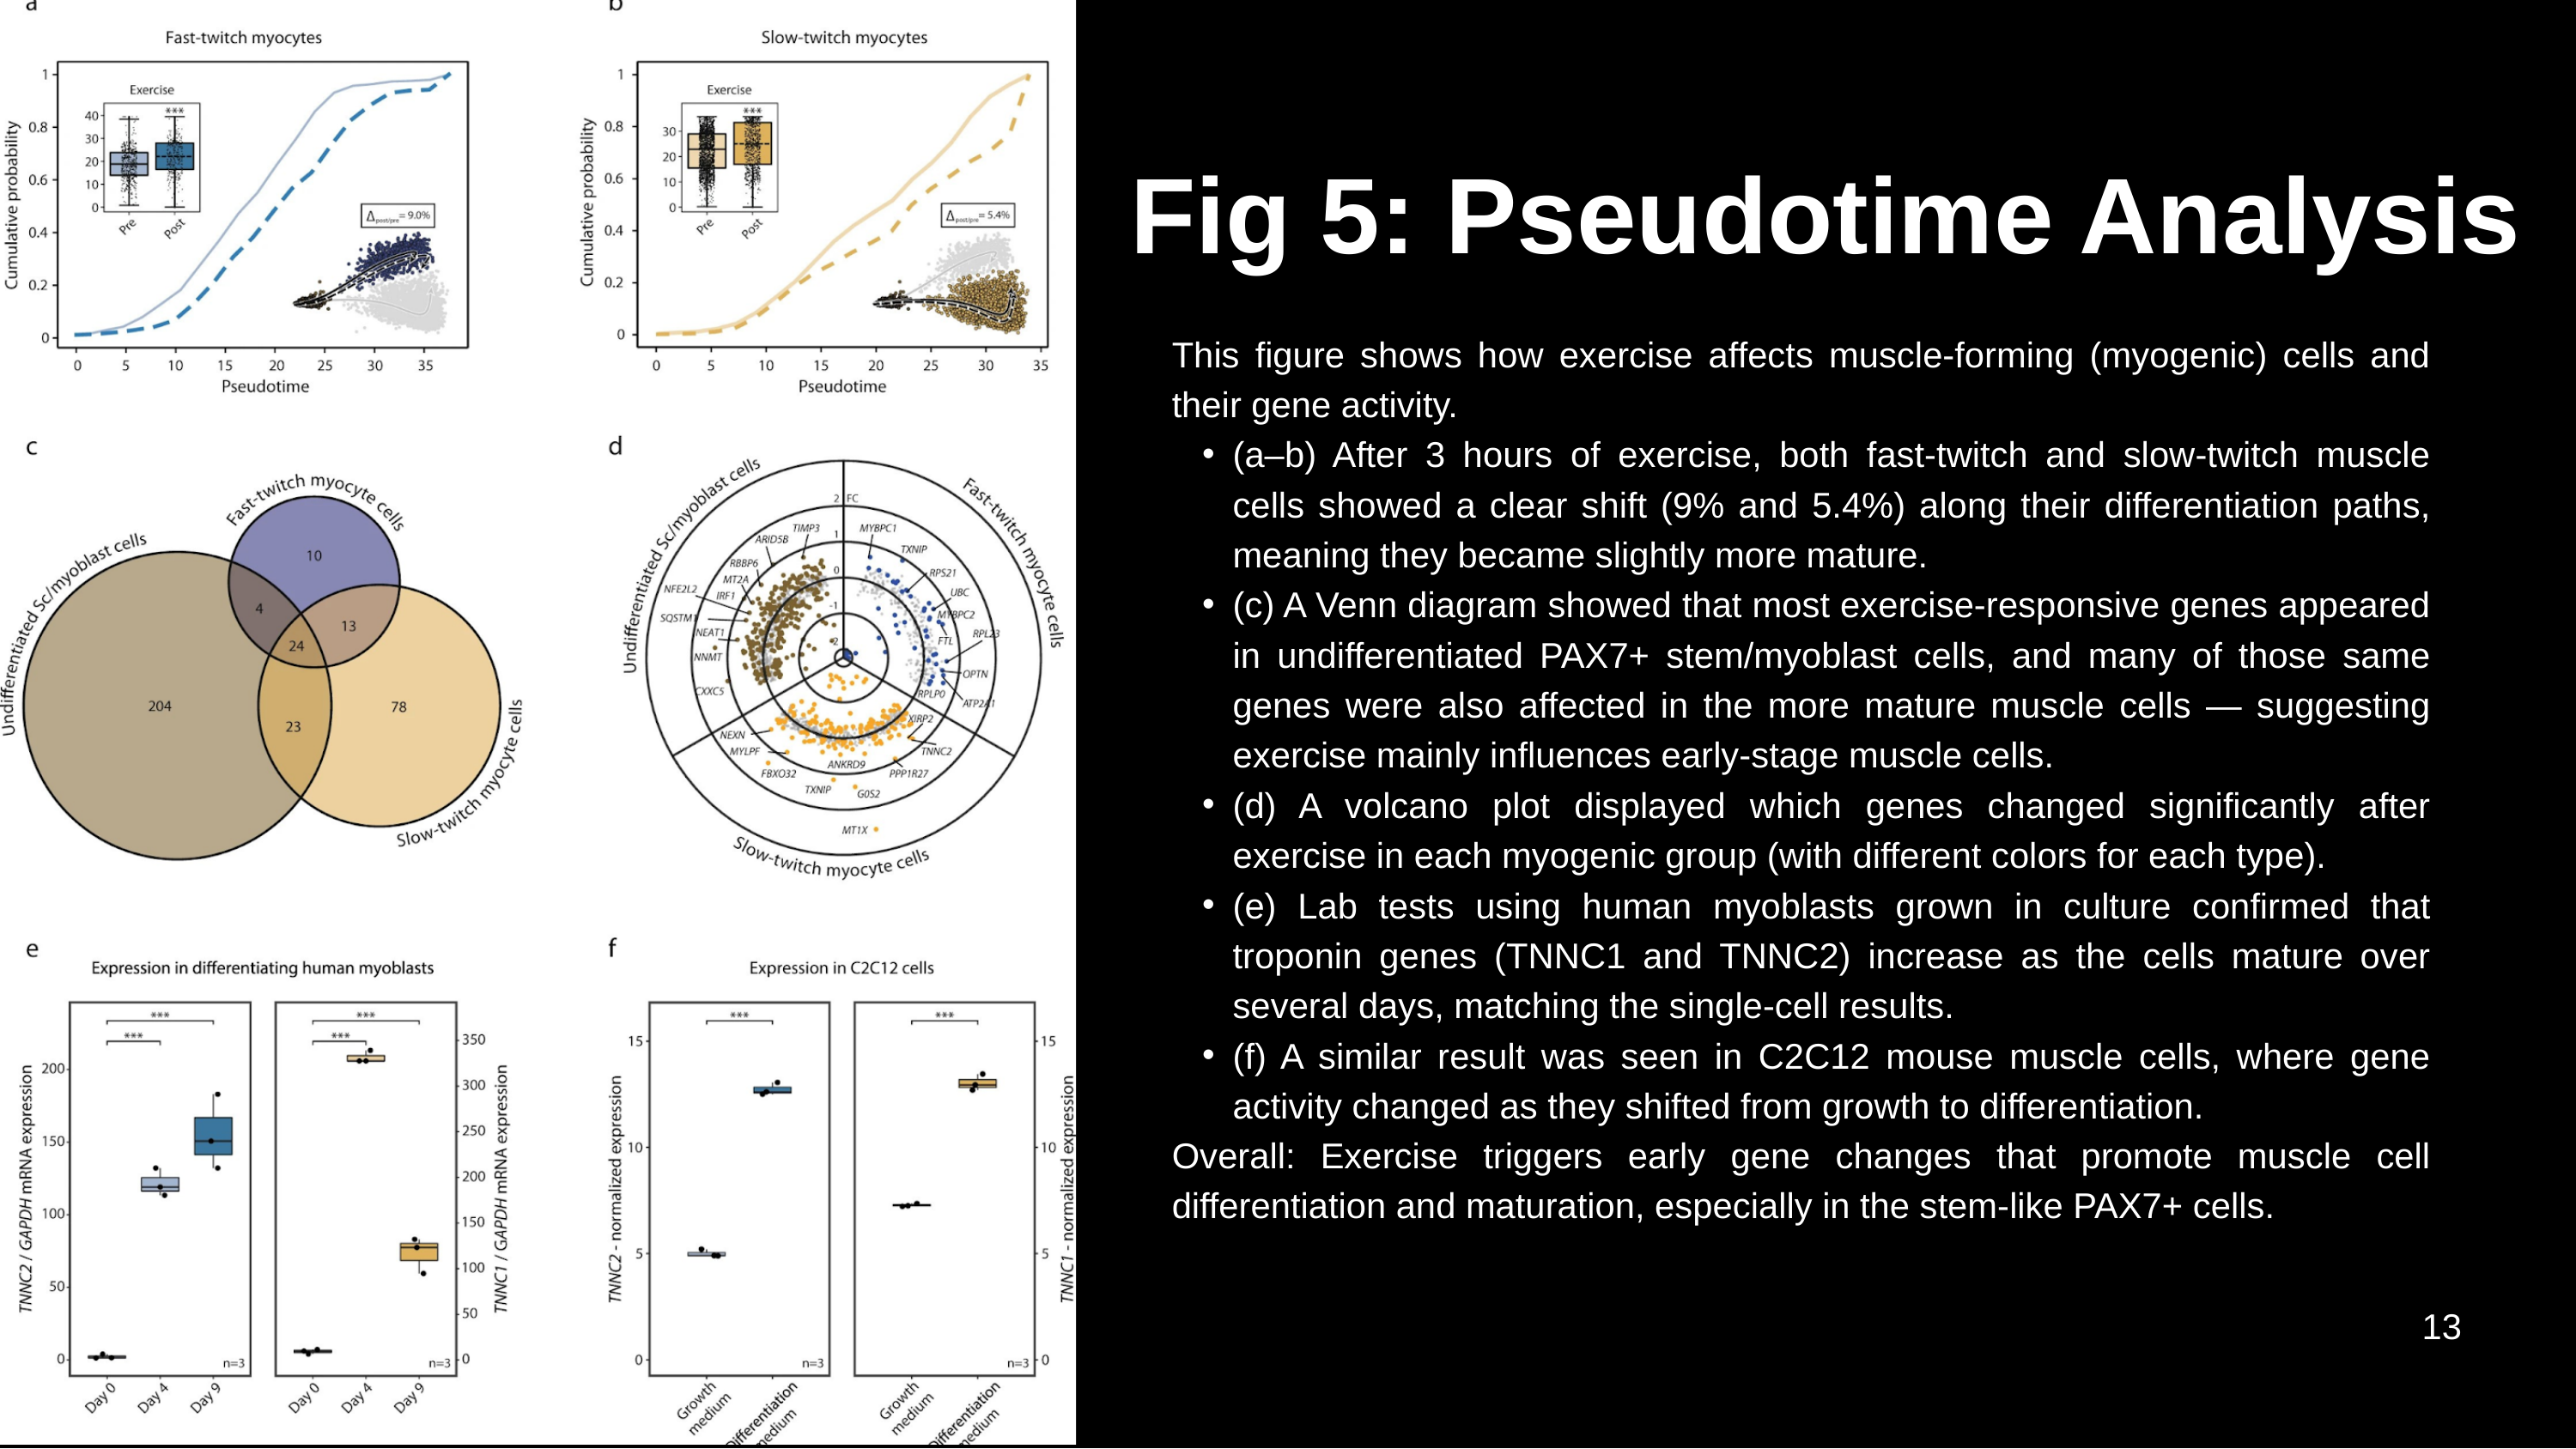

Fig 5: Pseudotime Analysis
This figure shows how exercise affects muscle-forming (myogenic) cells and their gene activity.
(a–b) After 3 hours of exercise, both fast-twitch and slow-twitch muscle cells showed a clear shift (9% and 5.4%) along their differentiation paths, meaning they became slightly more mature.
(c) A Venn diagram showed that most exercise-responsive genes appeared in undifferentiated PAX7+ stem/myoblast cells, and many of those same genes were also affected in the more mature muscle cells — suggesting exercise mainly influences early-stage muscle cells.
(d) A volcano plot displayed which genes changed significantly after exercise in each myogenic group (with different colors for each type).
(e) Lab tests using human myoblasts grown in culture confirmed that troponin genes (TNNC1 and TNNC2) increase as the cells mature over several days, matching the single-cell results.
(f) A similar result was seen in C2C12 mouse muscle cells, where gene activity changed as they shifted from growth to differentiation.
Overall: Exercise triggers early gene changes that promote muscle cell differentiation and maturation, especially in the stem-like PAX7+ cells.

13